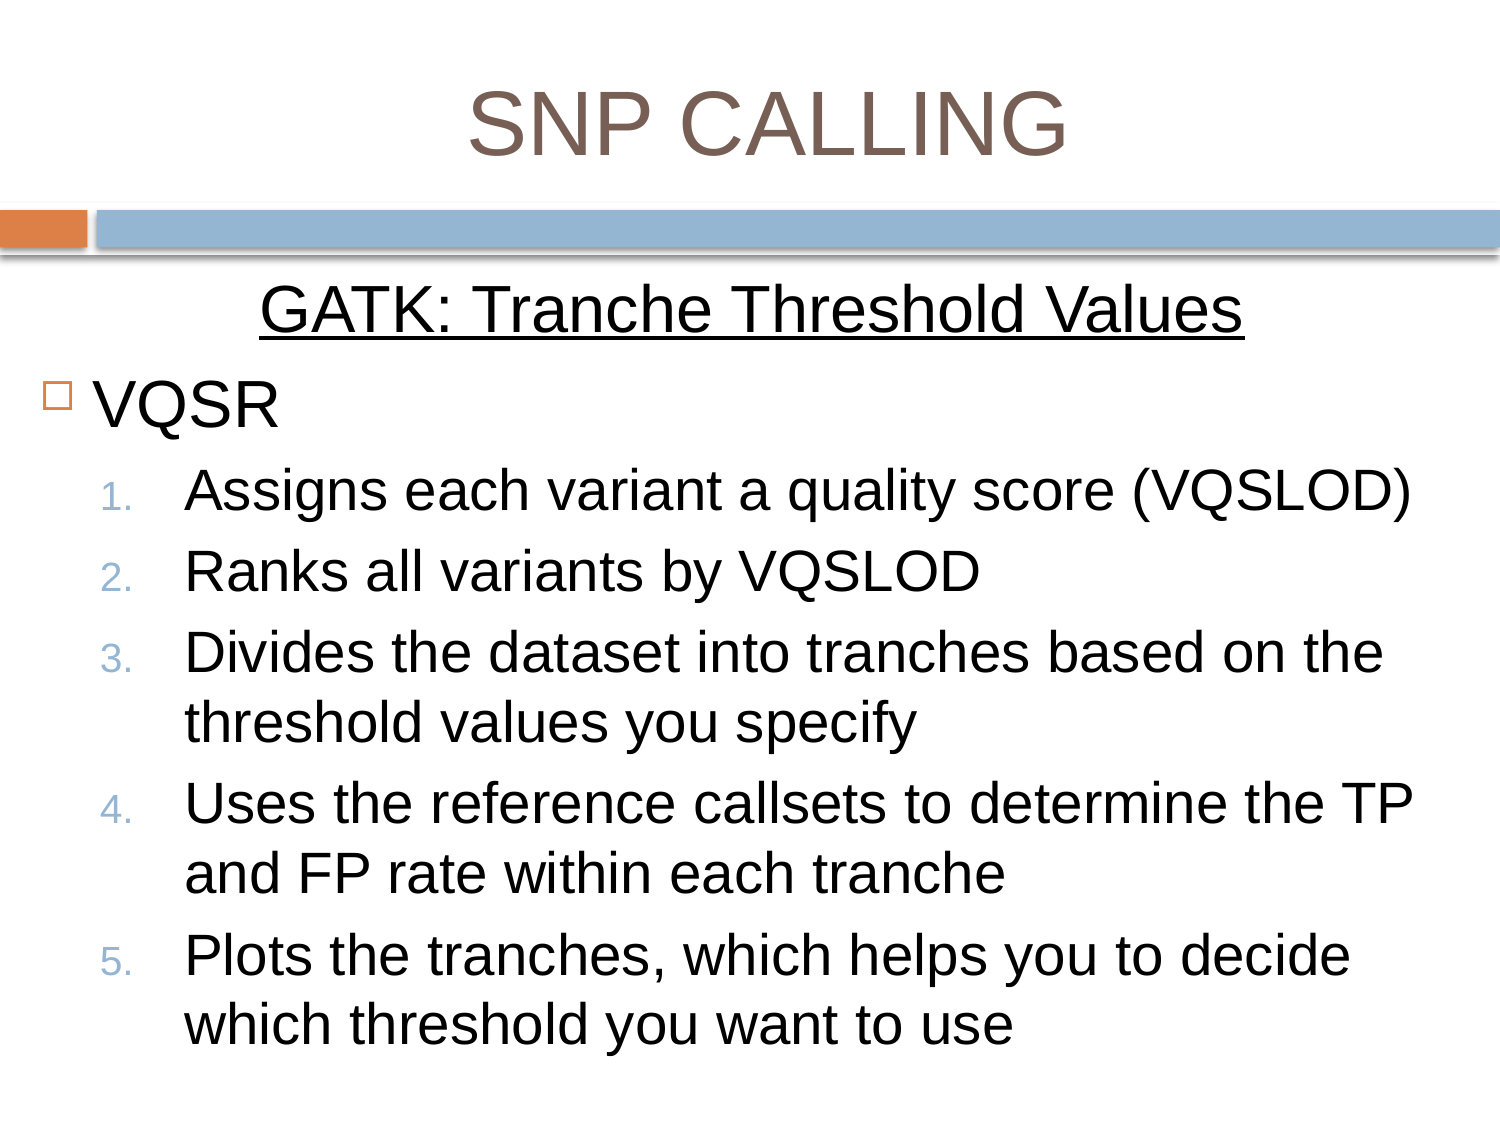

# SNP CALLING
GATK: Tranche Threshold Values
VQSR
Assigns each variant a quality score (VQSLOD)
Ranks all variants by VQSLOD
Divides the dataset into tranches based on the threshold values you specify
Uses the reference callsets to determine the TP and FP rate within each tranche
Plots the tranches, which helps you to decide which threshold you want to use